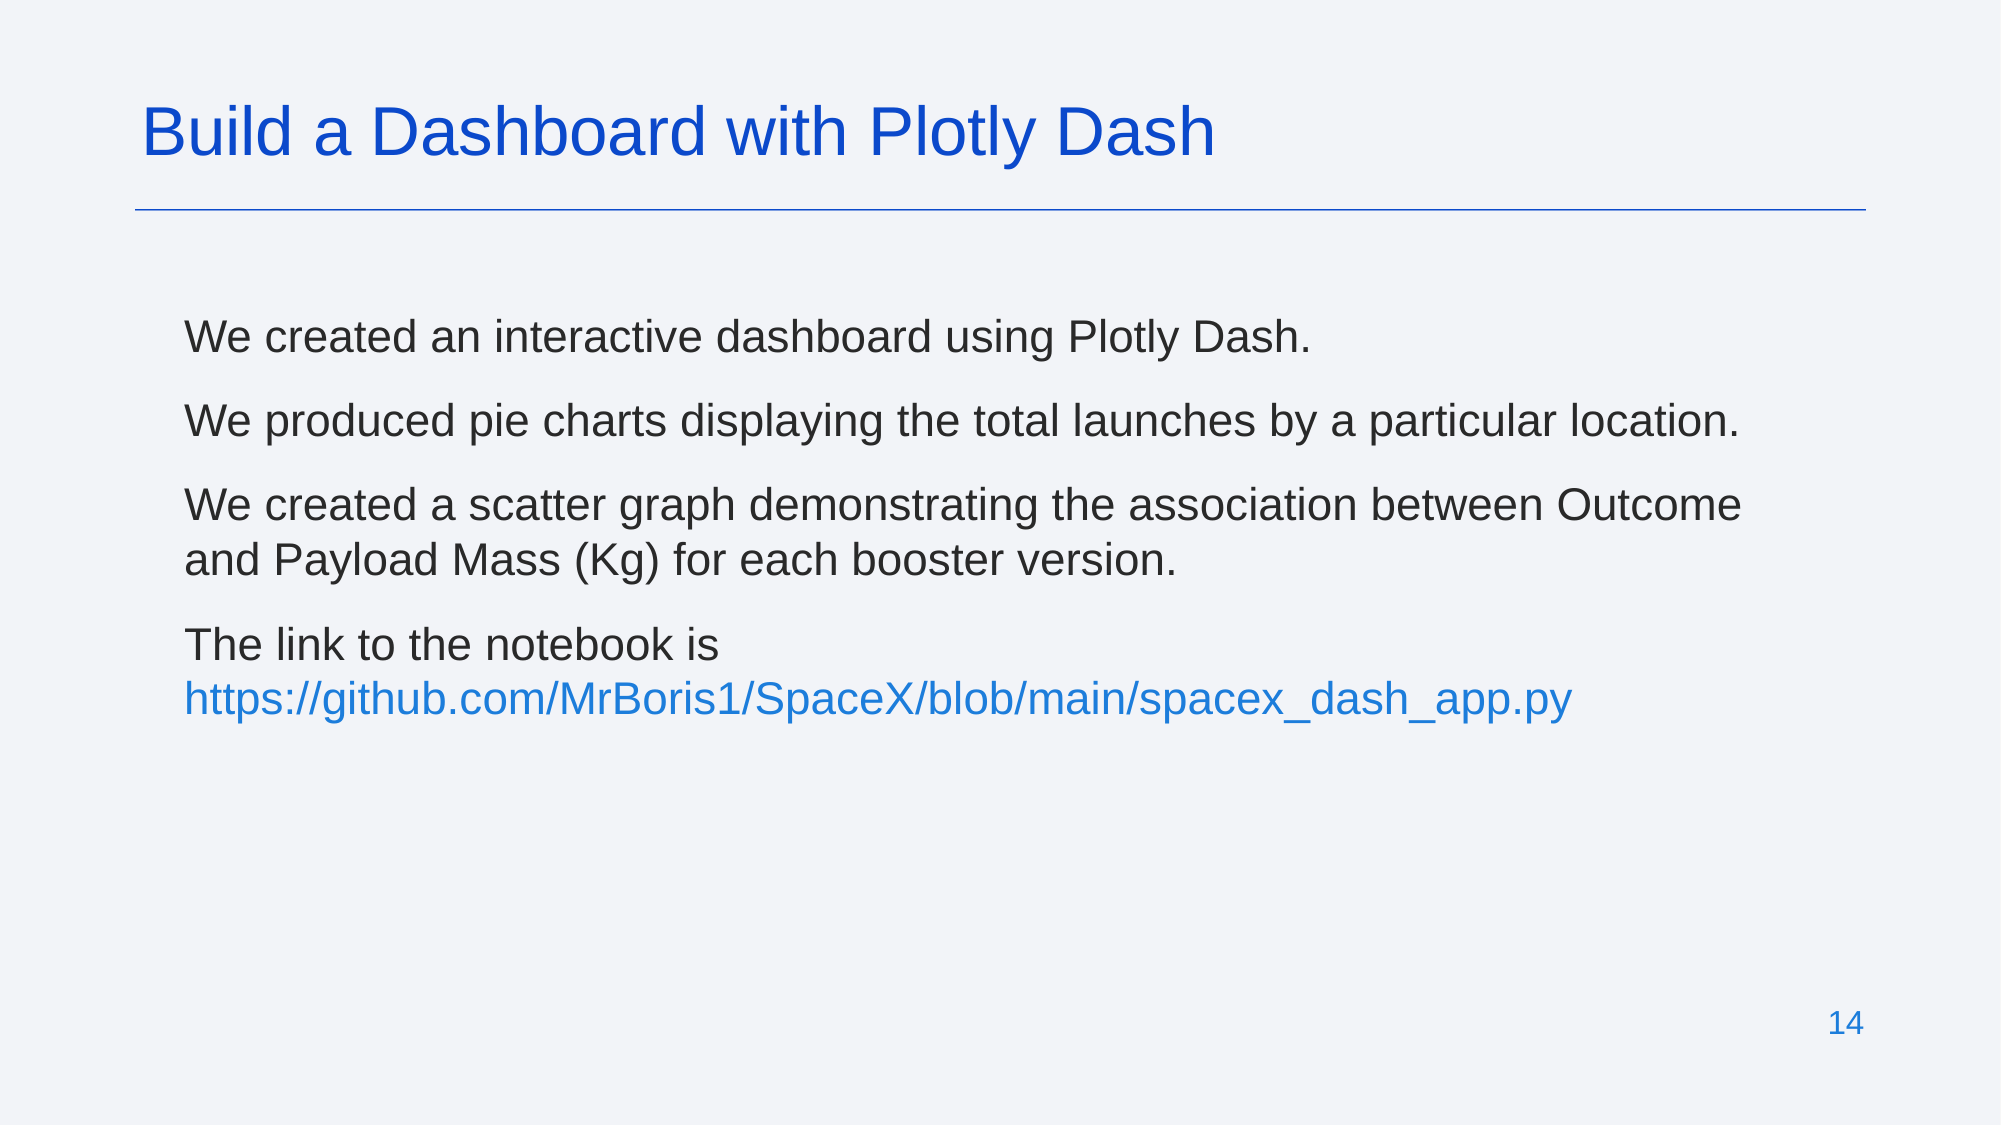

Build a Dashboard with Plotly Dash
We created an interactive dashboard using Plotly Dash.
We produced pie charts displaying the total launches by a particular location.
We created a scatter graph demonstrating the association between Outcome and Payload Mass (Kg) for each booster version.
The link to the notebook is https://github.com/MrBoris1/SpaceX/blob/main/spacex_dash_app.py
14